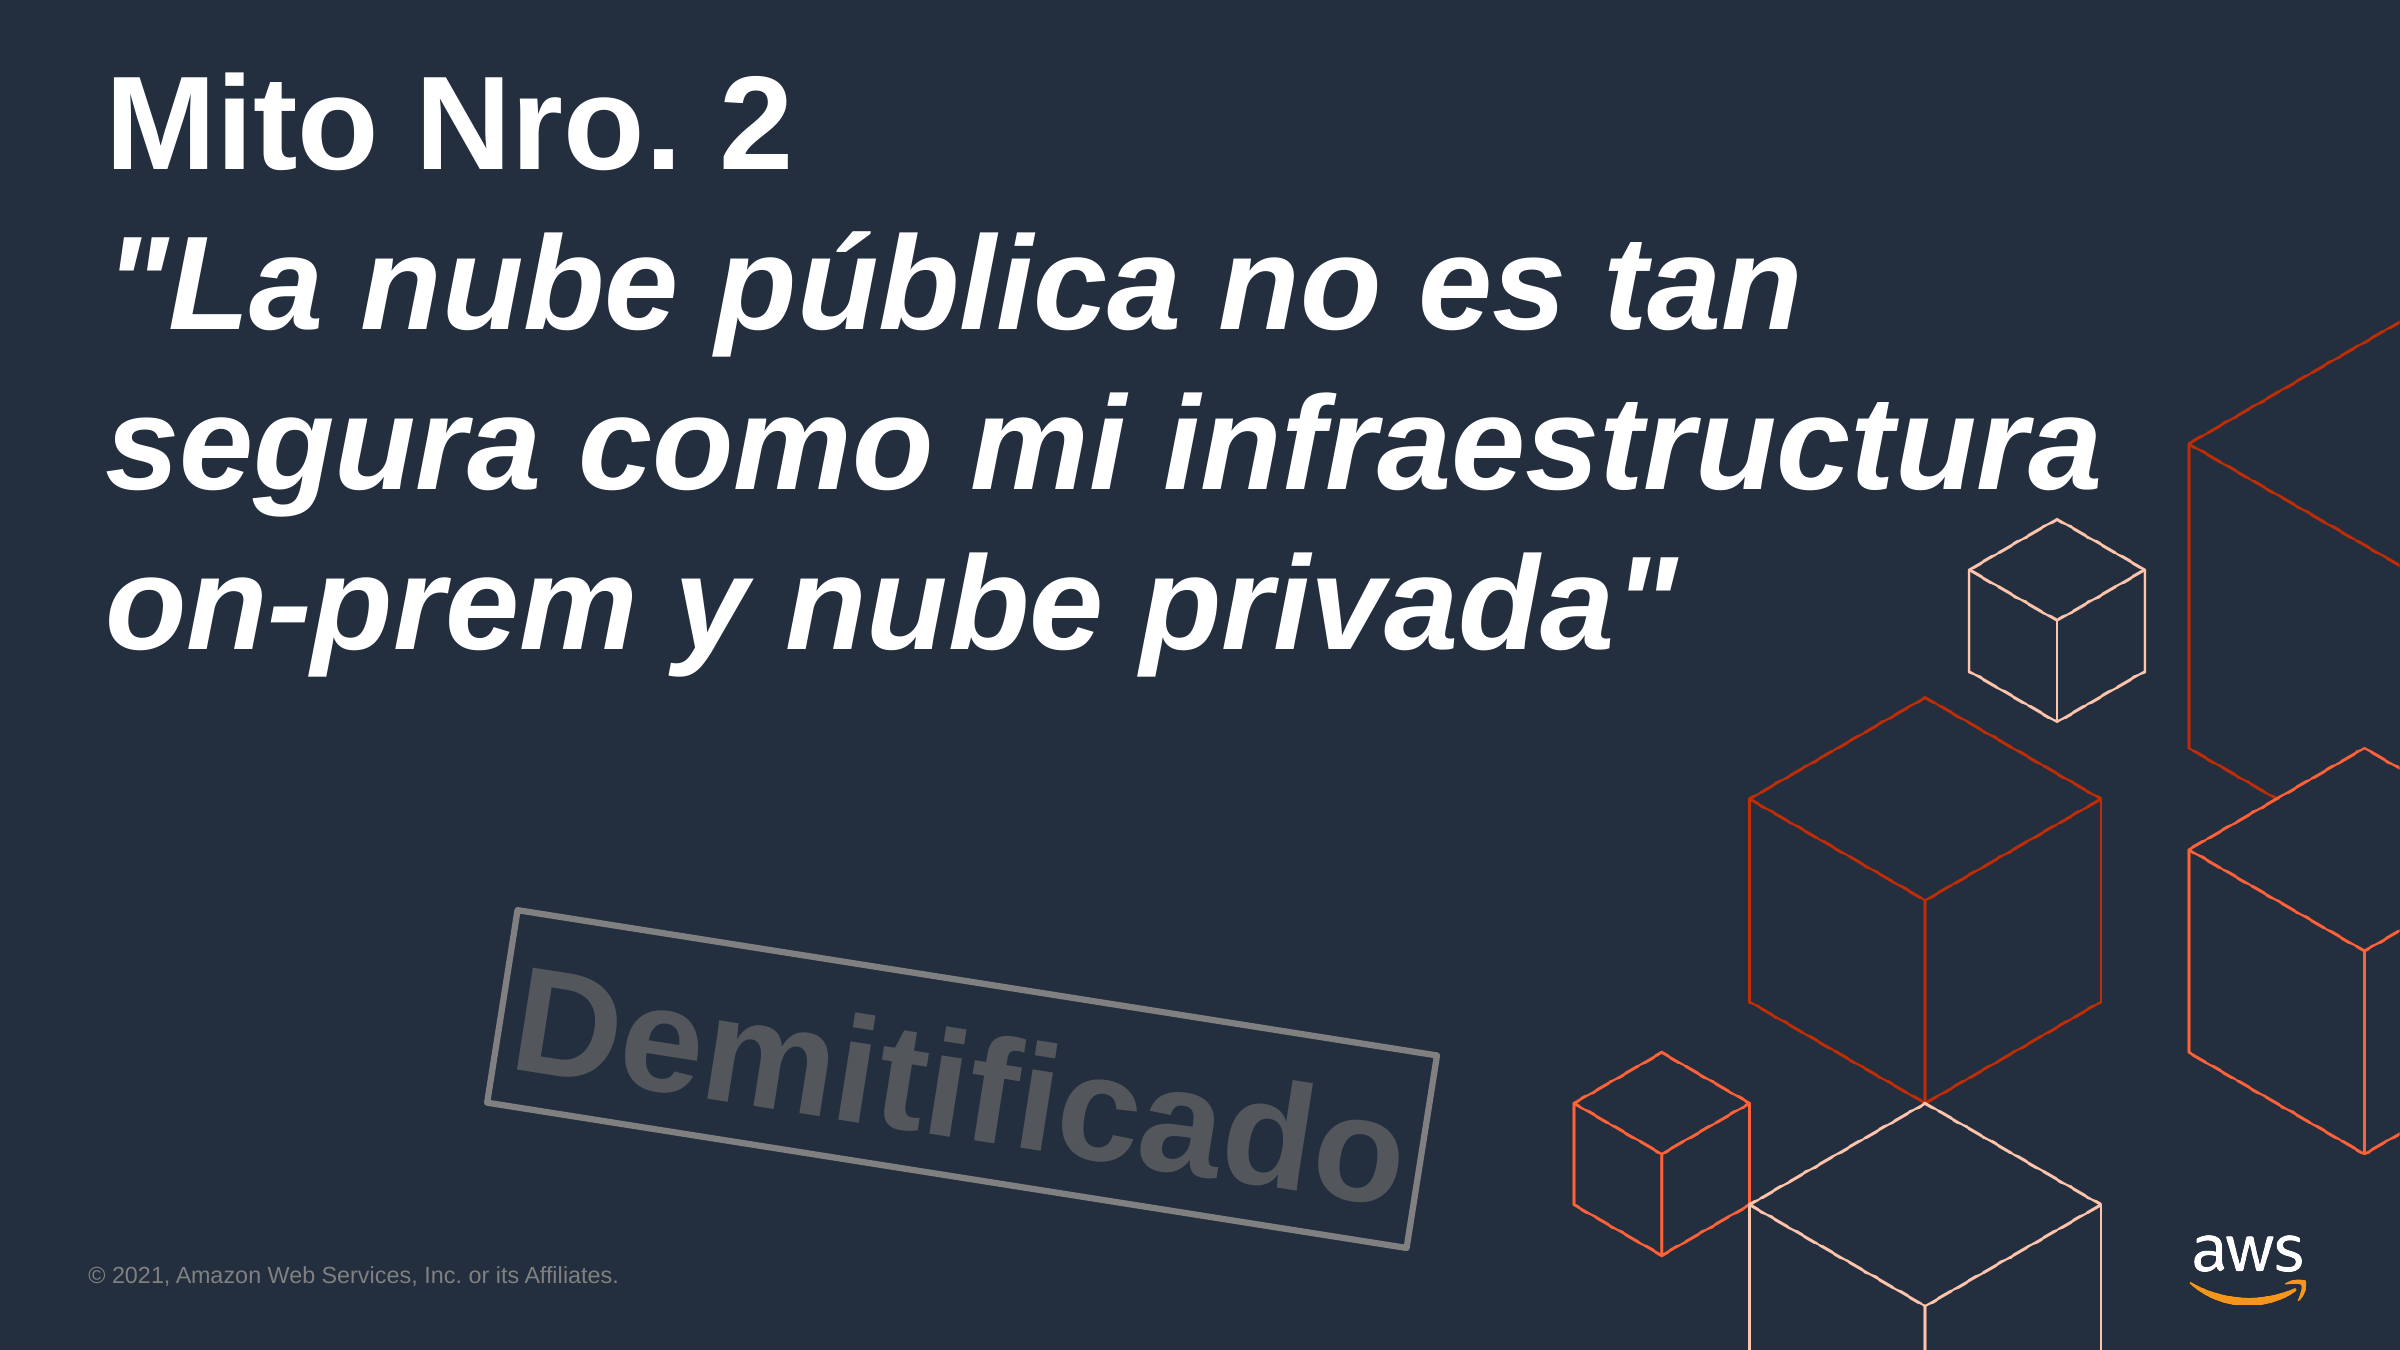

# Mito Nro. 2 "La nube pública no es tan segura como mi infraestructura on-prem y nube privada"
Demitificado